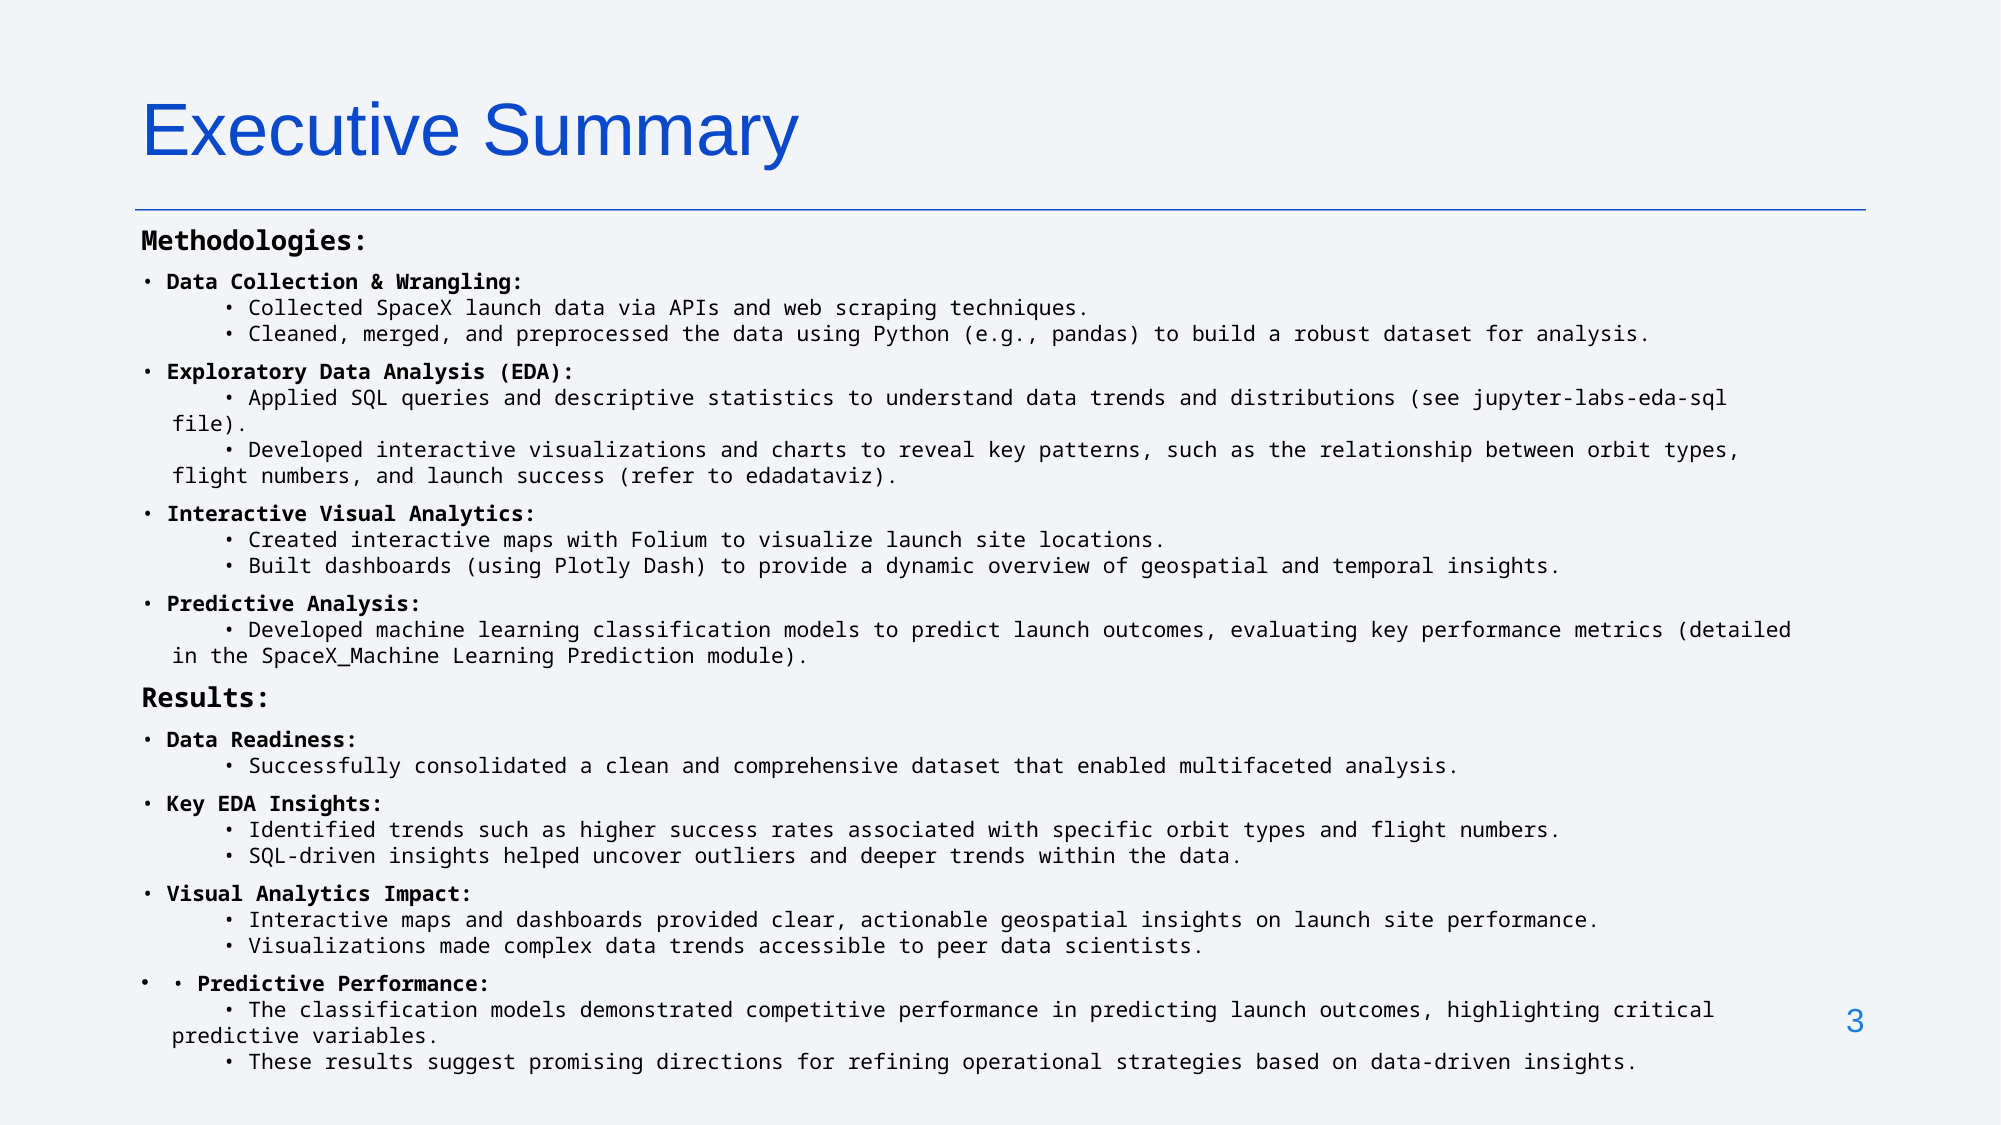

Executive Summary
Methodologies:
• Data Collection & Wrangling:
    • Collected SpaceX launch data via APIs and web scraping techniques.
    • Cleaned, merged, and preprocessed the data using Python (e.g., pandas) to build a robust dataset for analysis.
• Exploratory Data Analysis (EDA):
    • Applied SQL queries and descriptive statistics to understand data trends and distributions (see jupyter-labs-eda-sql file).
    • Developed interactive visualizations and charts to reveal key patterns, such as the relationship between orbit types, flight numbers, and launch success (refer to edadataviz).
• Interactive Visual Analytics:
    • Created interactive maps with Folium to visualize launch site locations.
    • Built dashboards (using Plotly Dash) to provide a dynamic overview of geospatial and temporal insights.
• Predictive Analysis:
    • Developed machine learning classification models to predict launch outcomes, evaluating key performance metrics (detailed in the SpaceX_Machine Learning Prediction module).
Results:
• Data Readiness:
    • Successfully consolidated a clean and comprehensive dataset that enabled multifaceted analysis.
• Key EDA Insights:
    • Identified trends such as higher success rates associated with specific orbit types and flight numbers.
    • SQL-driven insights helped uncover outliers and deeper trends within the data.
• Visual Analytics Impact:
    • Interactive maps and dashboards provided clear, actionable geospatial insights on launch site performance.
    • Visualizations made complex data trends accessible to peer data scientists.
• Predictive Performance:
    • The classification models demonstrated competitive performance in predicting launch outcomes, highlighting critical predictive variables.
    • These results suggest promising directions for refining operational strategies based on data-driven insights.
3